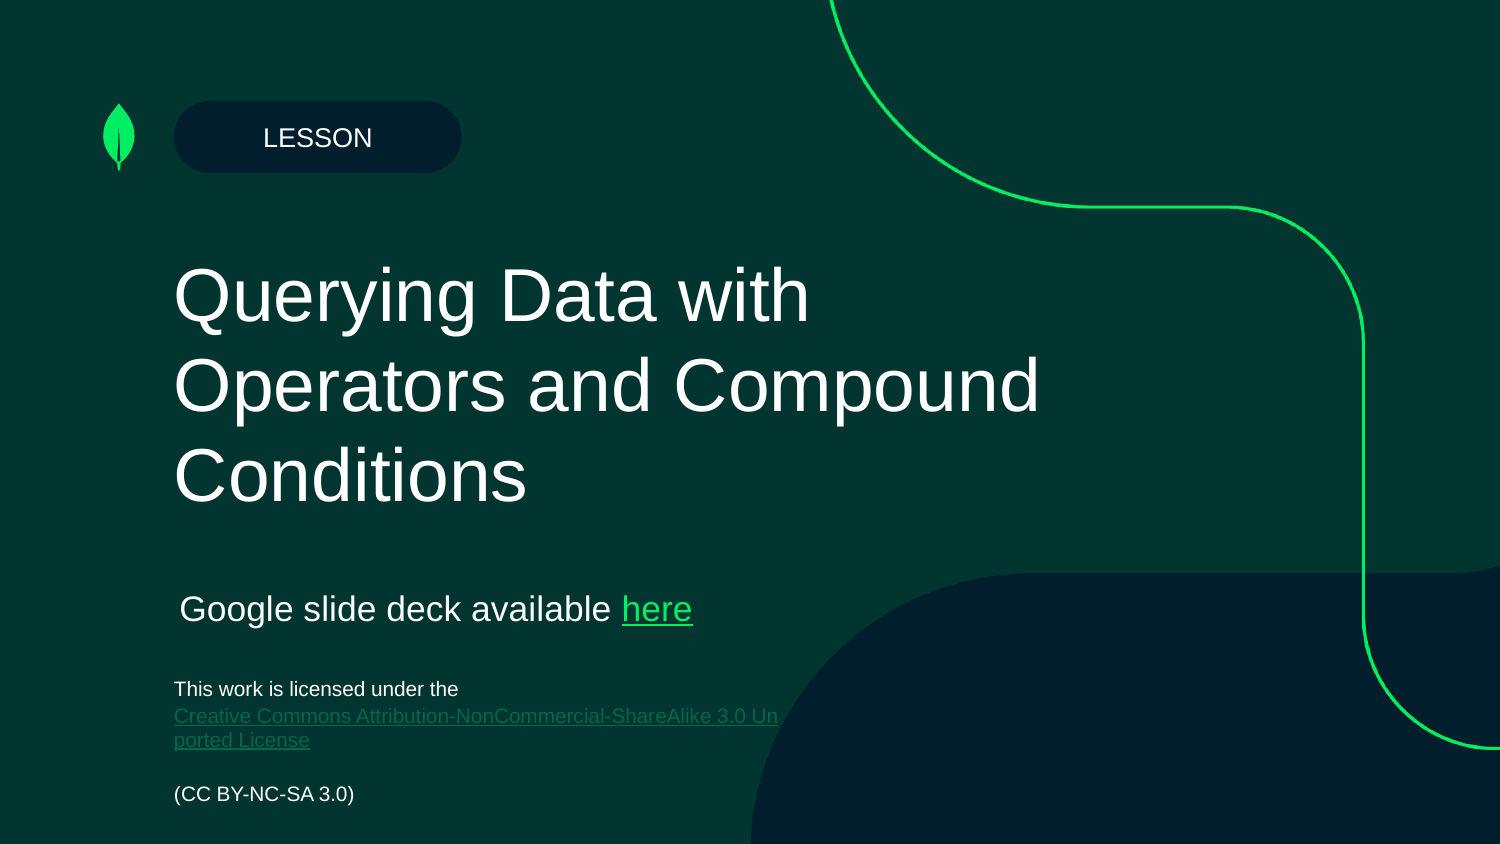

LESSON
# Querying Data with Operators and Compound Conditions
Google slide deck available here
This work is licensed under the Creative Commons Attribution-NonCommercial-ShareAlike 3.0 Unported License
(CC BY-NC-SA 3.0)